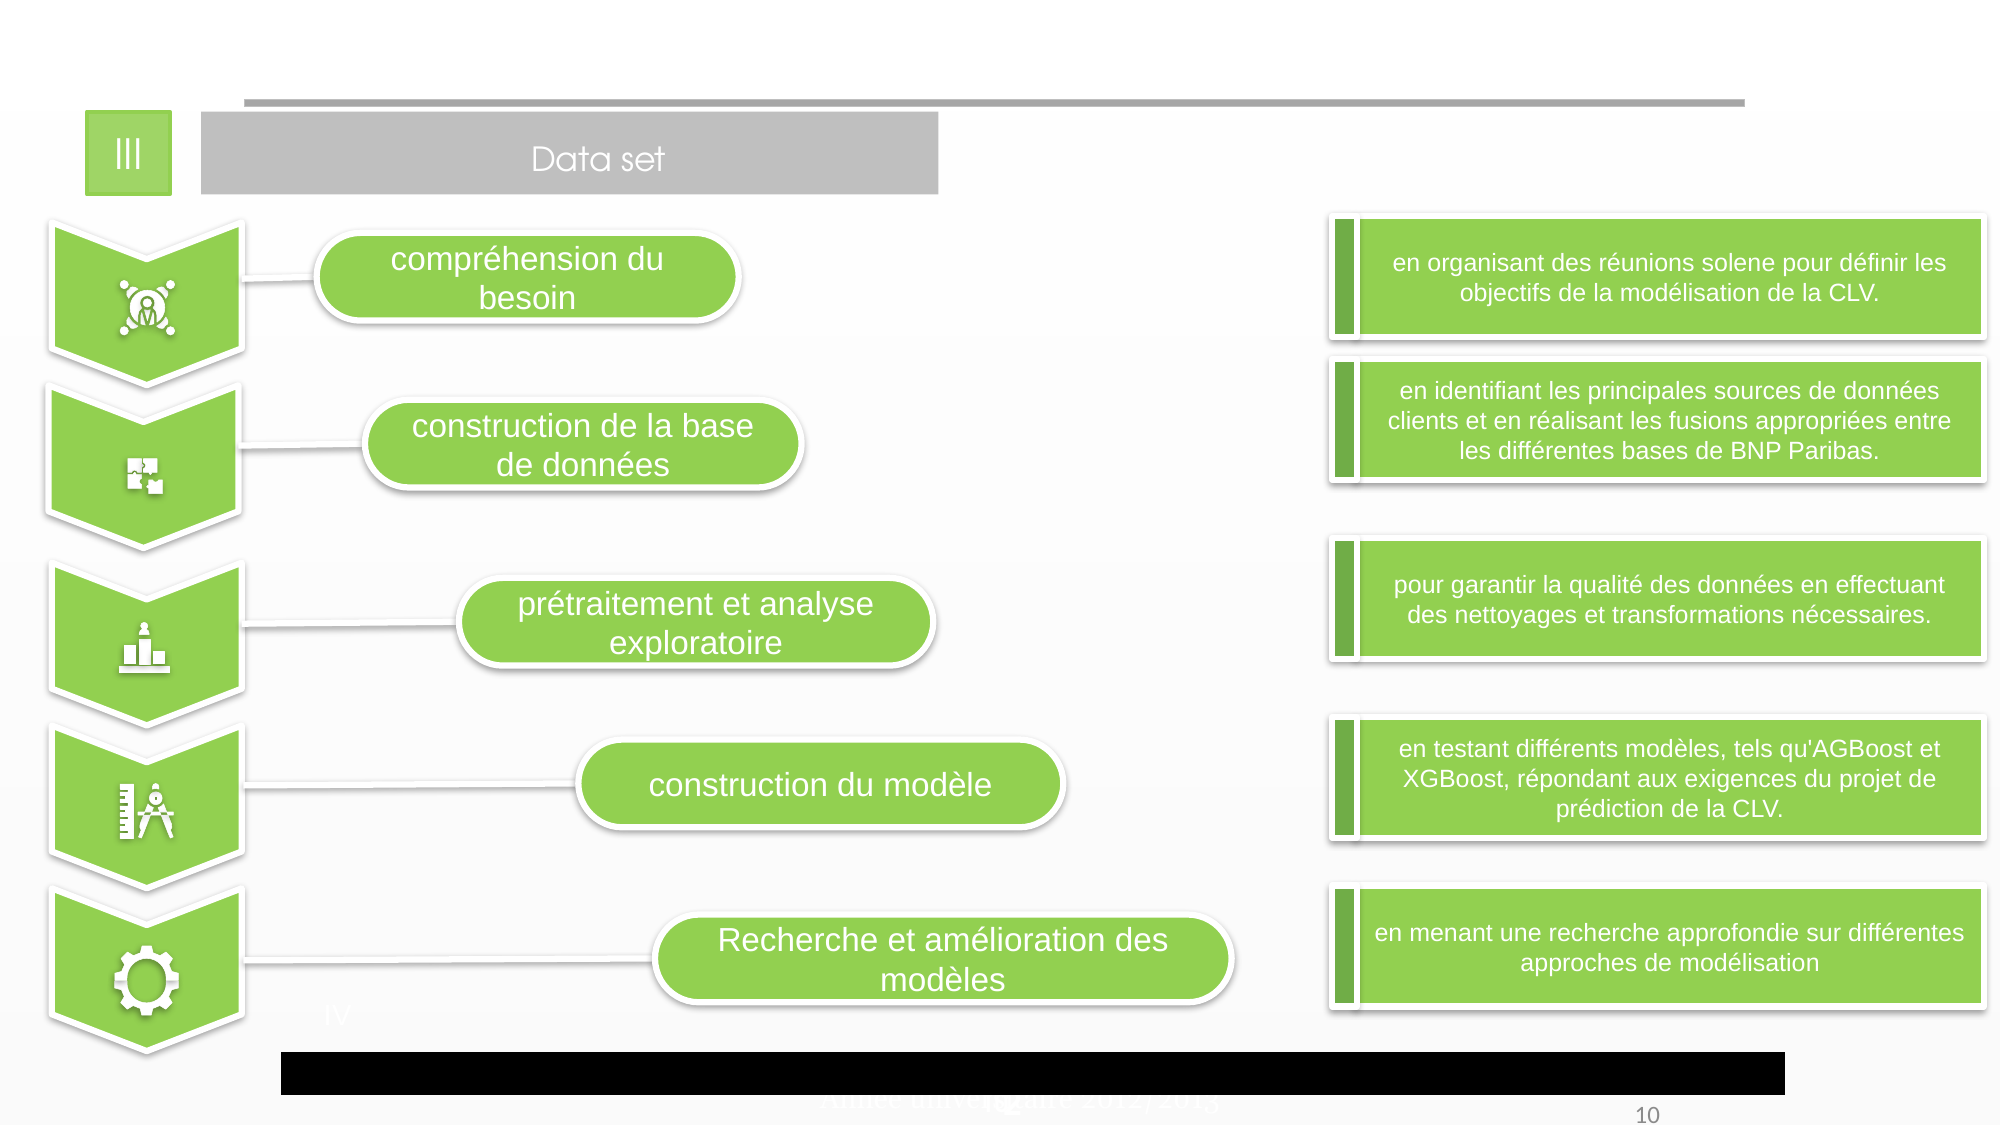

III

Data set

en organisant des réunions solene pour définir les objectifs de la modélisation de la CLV.
compréhension du besoin

en identifiant les principales sources de données clients et en réalisant les fusions appropriées entre les différentes bases de BNP Paribas.

construction de la base de données

pour garantir la qualité des données en effectuant des nettoyages et transformations nécessaires.

prétraitement et analyse exploratoire

en testant différents modèles, tels qu'AGBoost et XGBoost, répondant aux exigences du projet de prédiction de la CLV.
construction du modèle

en menant une recherche approfondie sur différentes approches de modélisation
Recherche et amélioration des modèles

IV

2
10
Année universitaire 2012/2013
10